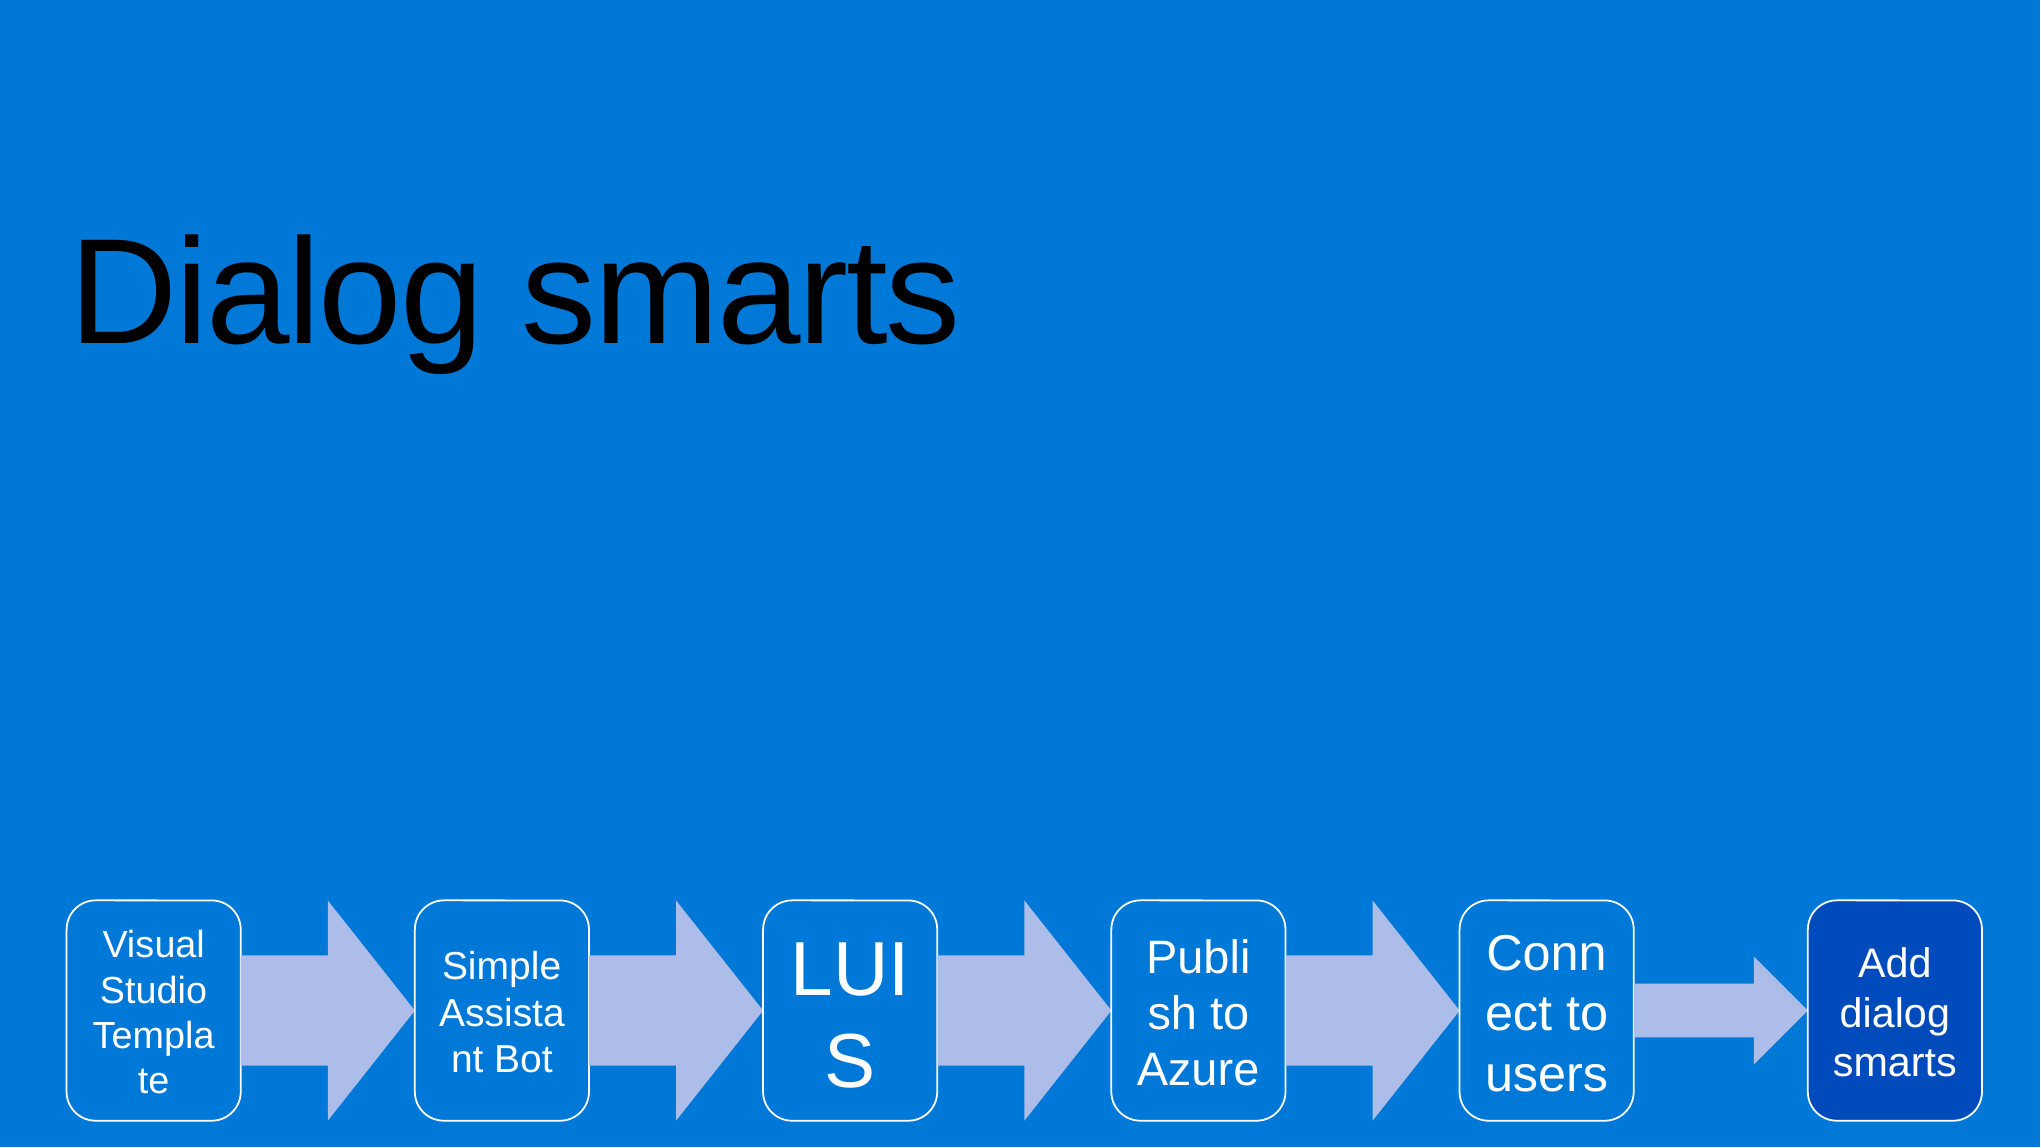

# Dialog smarts
Visual Studio Template
Simple Assistant Bot
LUIS
Publish to Azure
Add dialog smarts
Connect to users